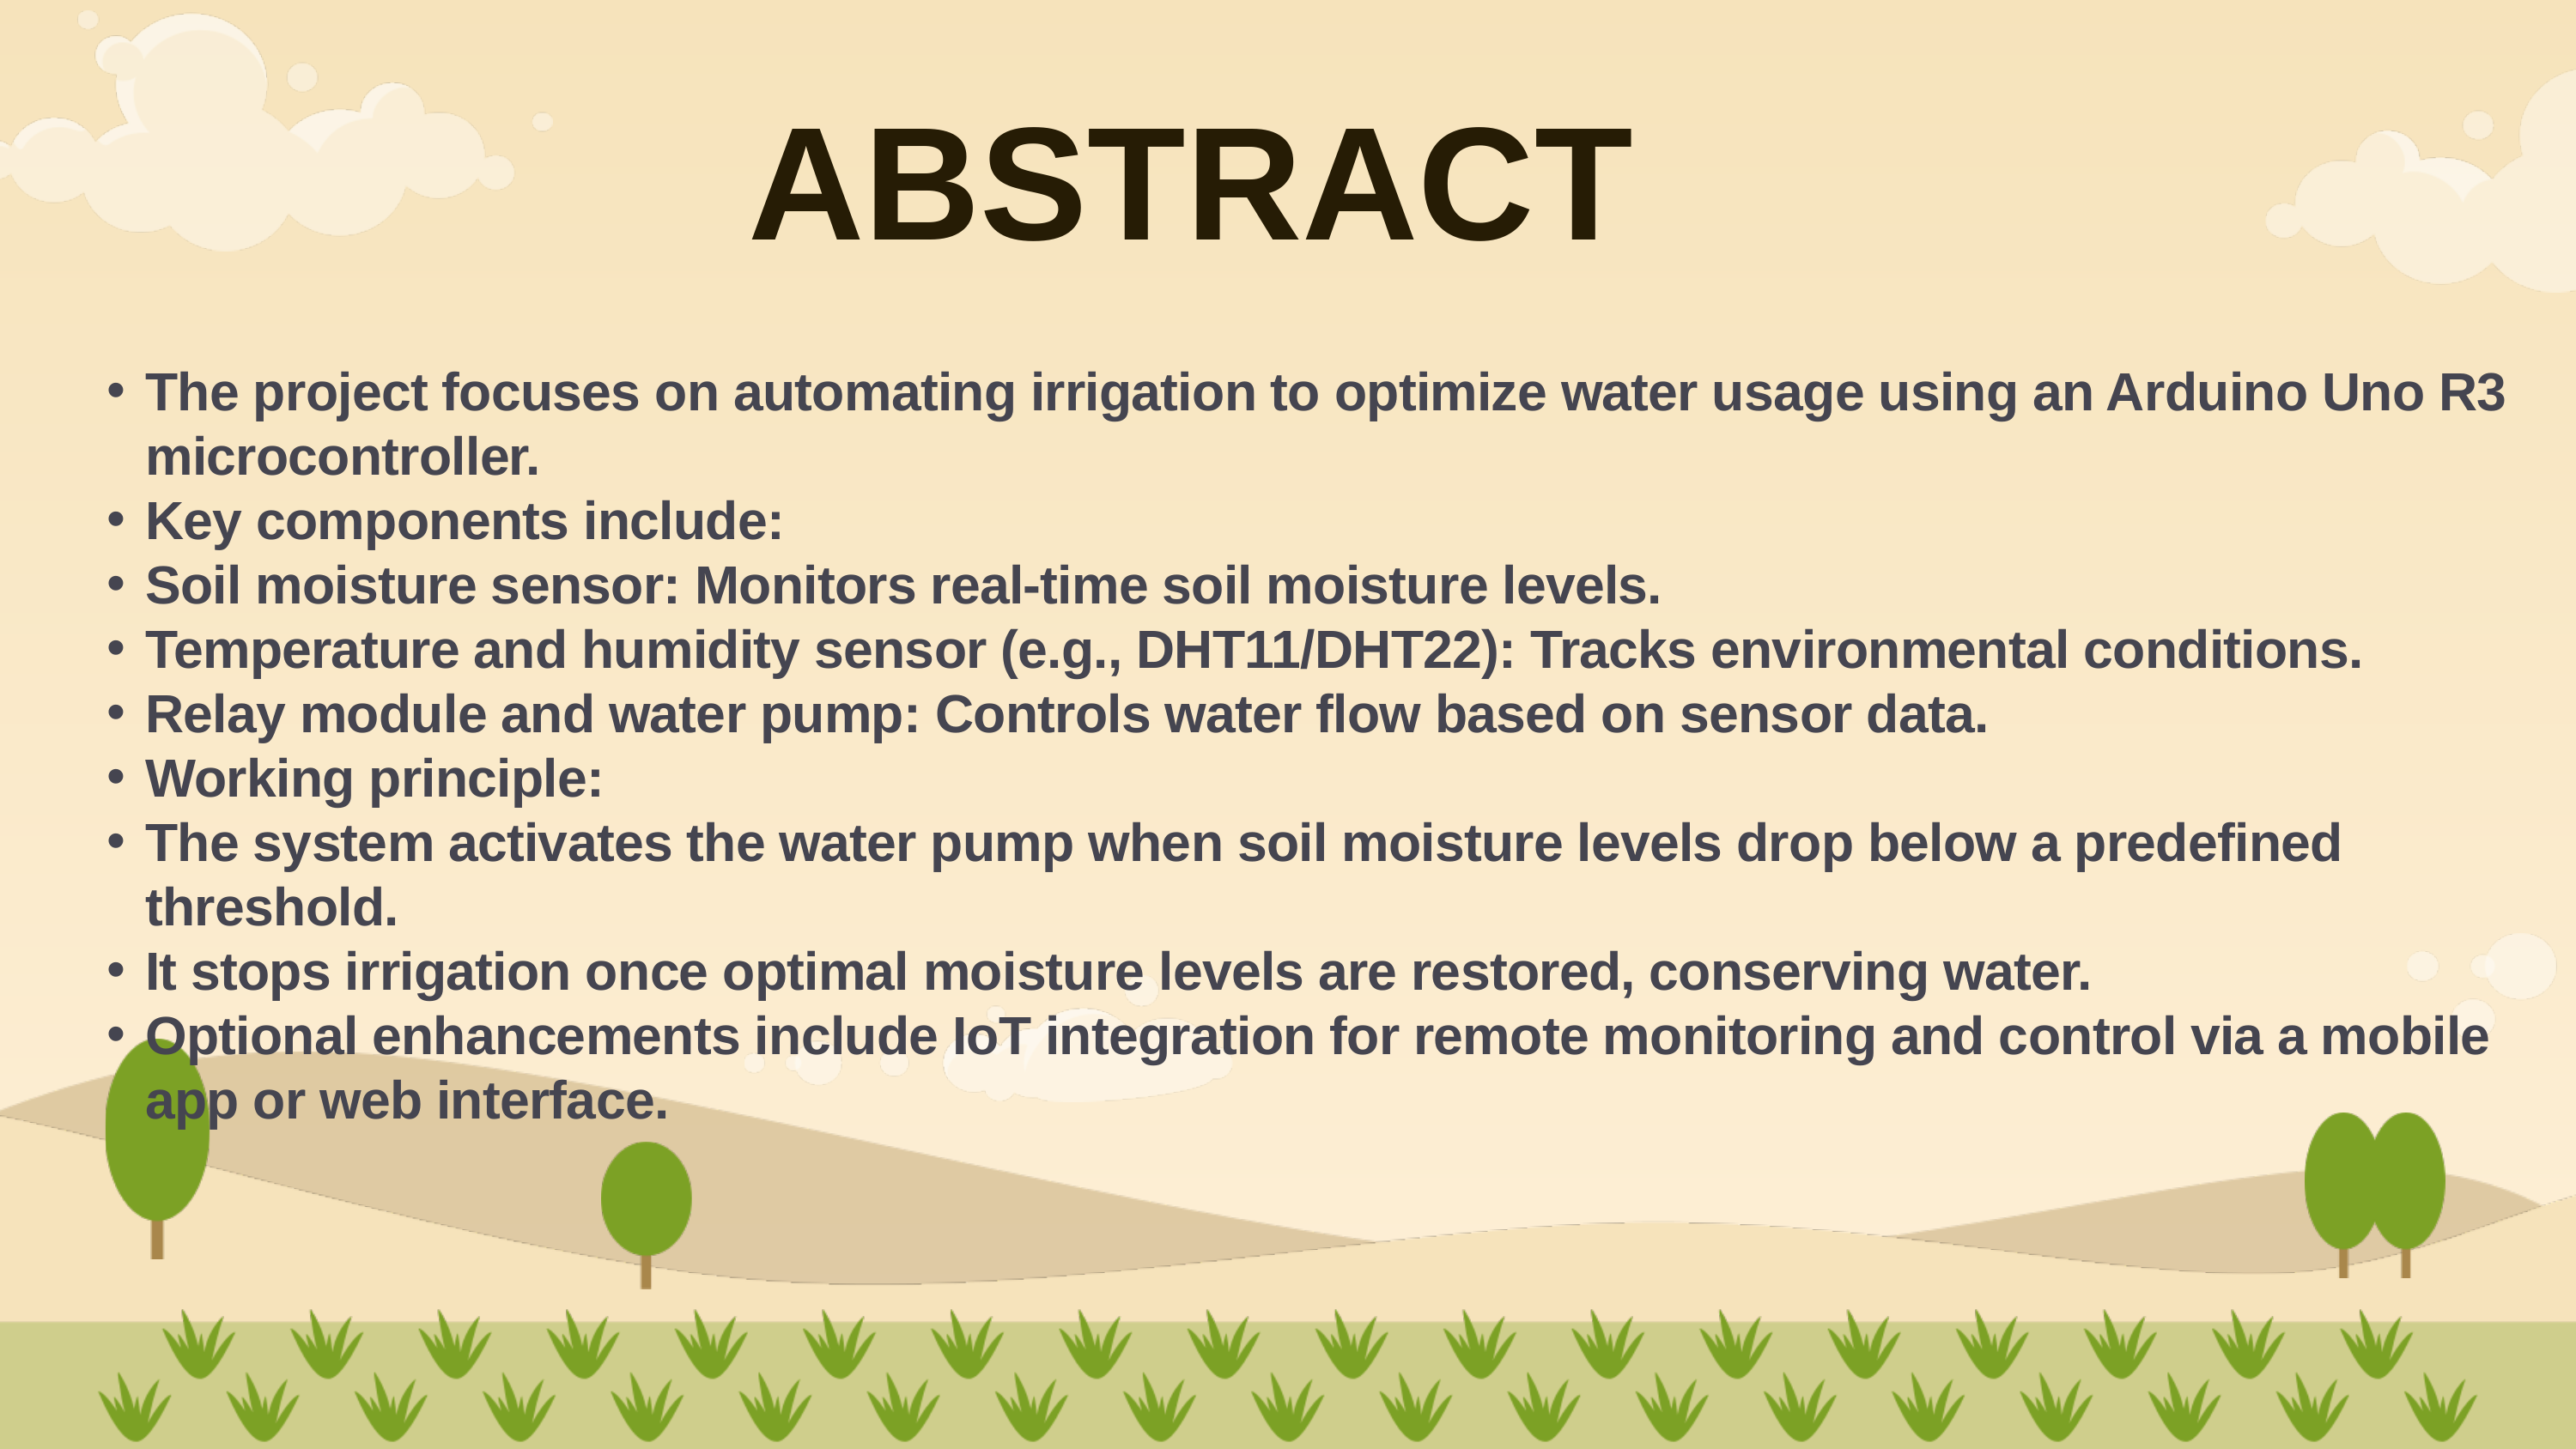

ABSTRACT

The project focuses on automating irrigation to optimize water usage using an Arduino Uno R3 microcontroller.
Key components include:
Soil moisture sensor: Monitors real-time soil moisture levels.
Temperature and humidity sensor (e.g., DHT11/DHT22): Tracks environmental conditions.
Relay module and water pump: Controls water flow based on sensor data.
Working principle:
The system activates the water pump when soil moisture levels drop below a predefined threshold.
It stops irrigation once optimal moisture levels are restored, conserving water.
Optional enhancements include IoT integration for remote monitoring and control via a mobile app or web interface.